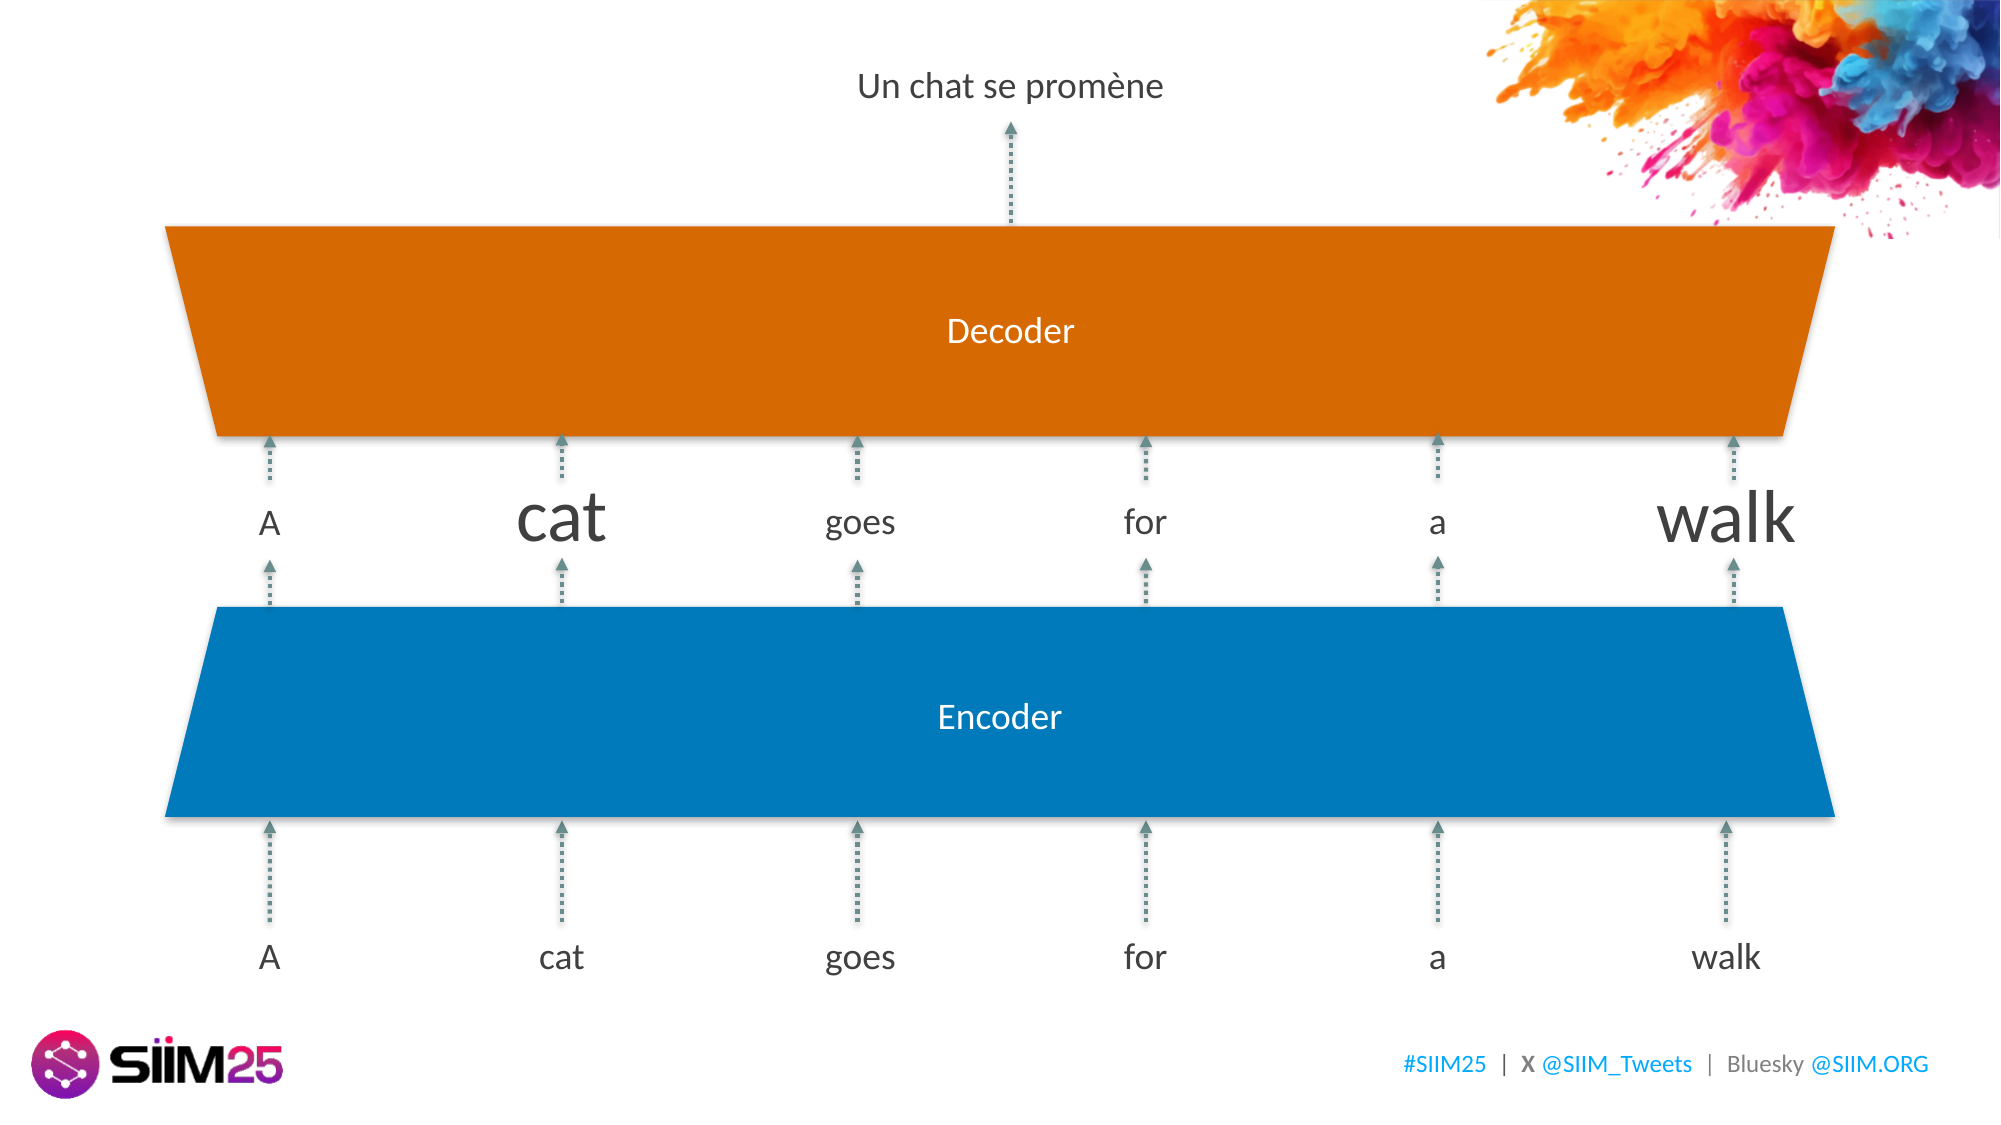

Un chat se promène

Decoder
cat
walk

a
goes
for
A

Encoder
a
walk
for
goes
cat
A
#SIIM25  |  X @SIIM_Tweets  |  Bluesky @SIIM.ORG